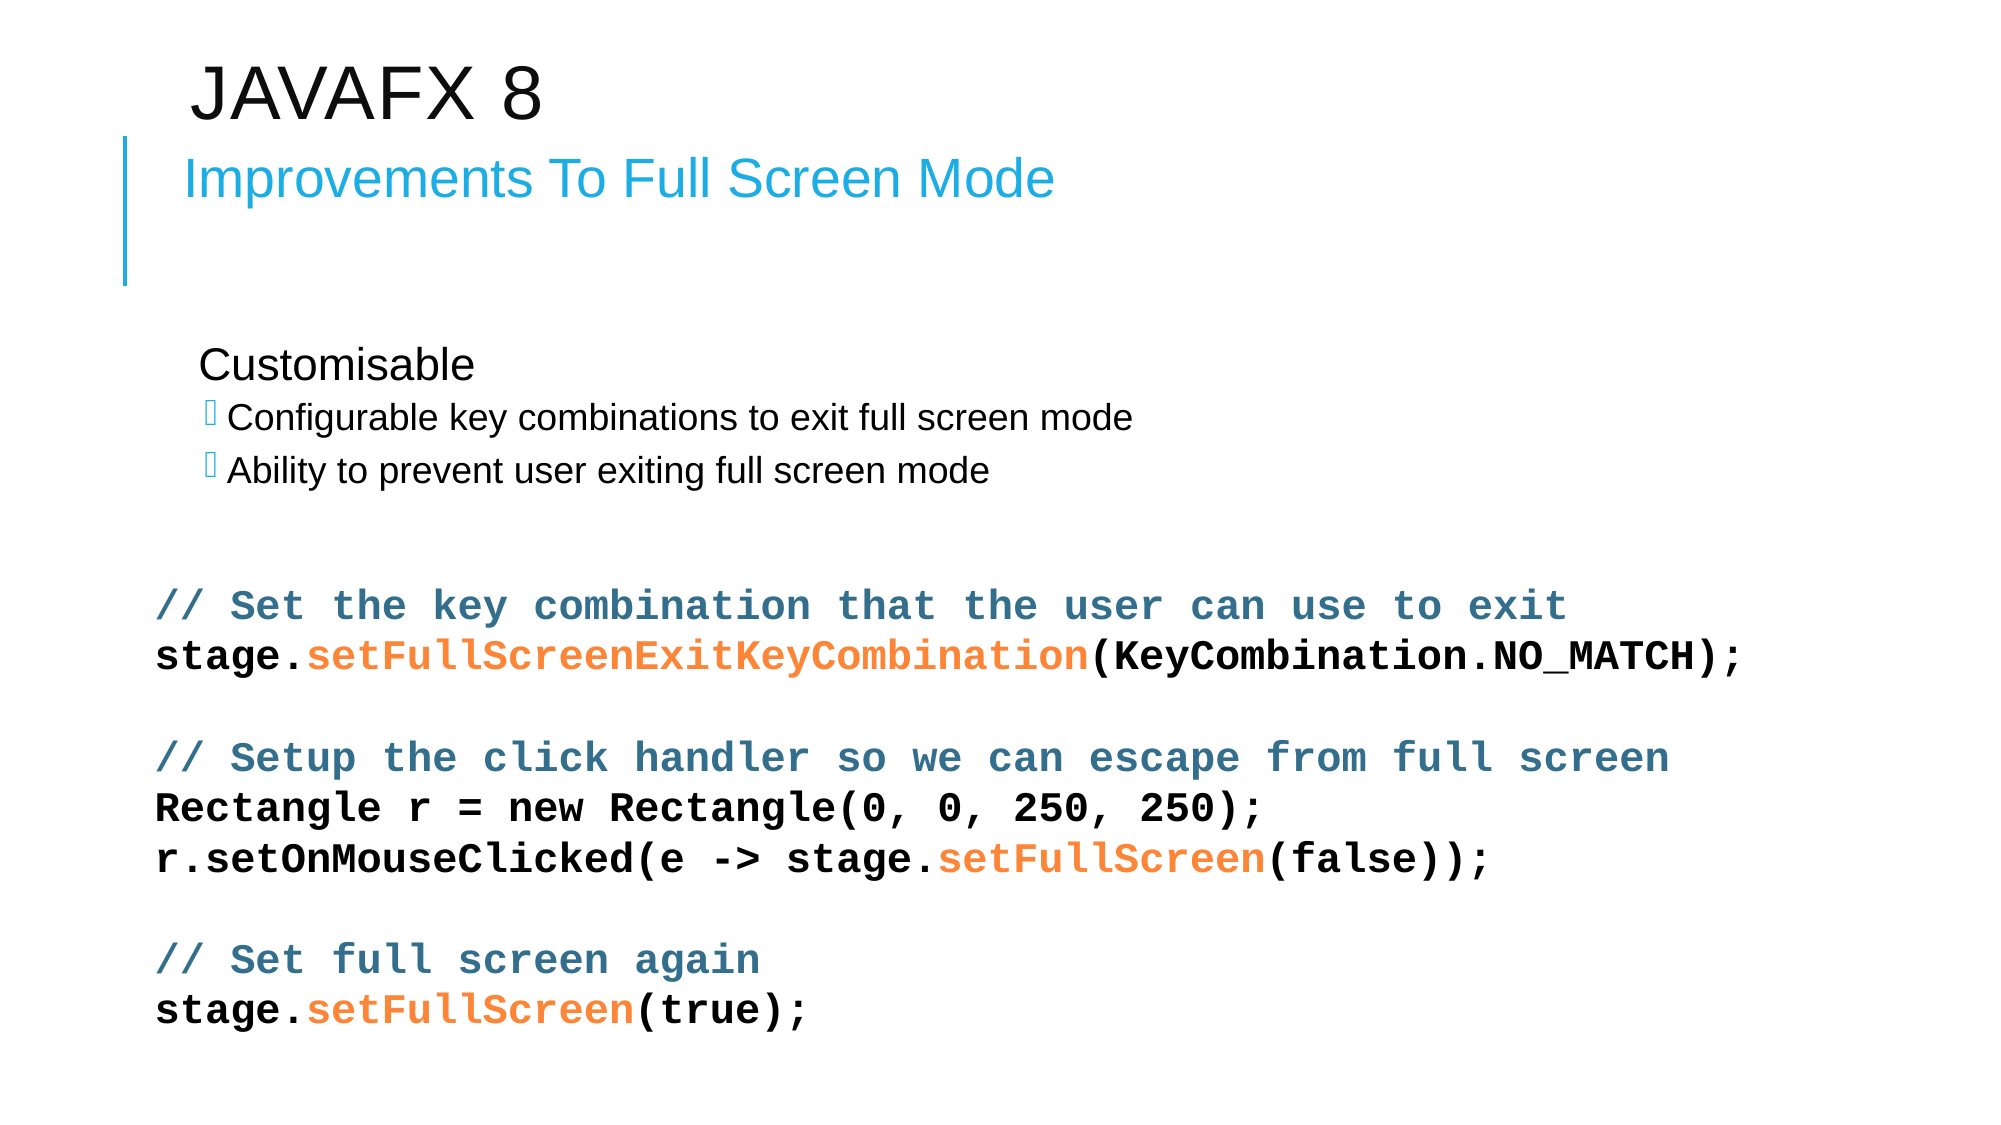

# JavaFX 8
Improvements To Full Screen Mode
Customisable
Configurable key combinations to exit full screen mode
Ability to prevent user exiting full screen mode
// Set the key combination that the user can use to exit
stage.setFullScreenExitKeyCombination(KeyCombination.NO_MATCH);

// Setup the click handler so we can escape from full screen
Rectangle r = new Rectangle(0, 0, 250, 250);
r.setOnMouseClicked(e -> stage.setFullScreen(false));

// Set full screen again
stage.setFullScreen(true);